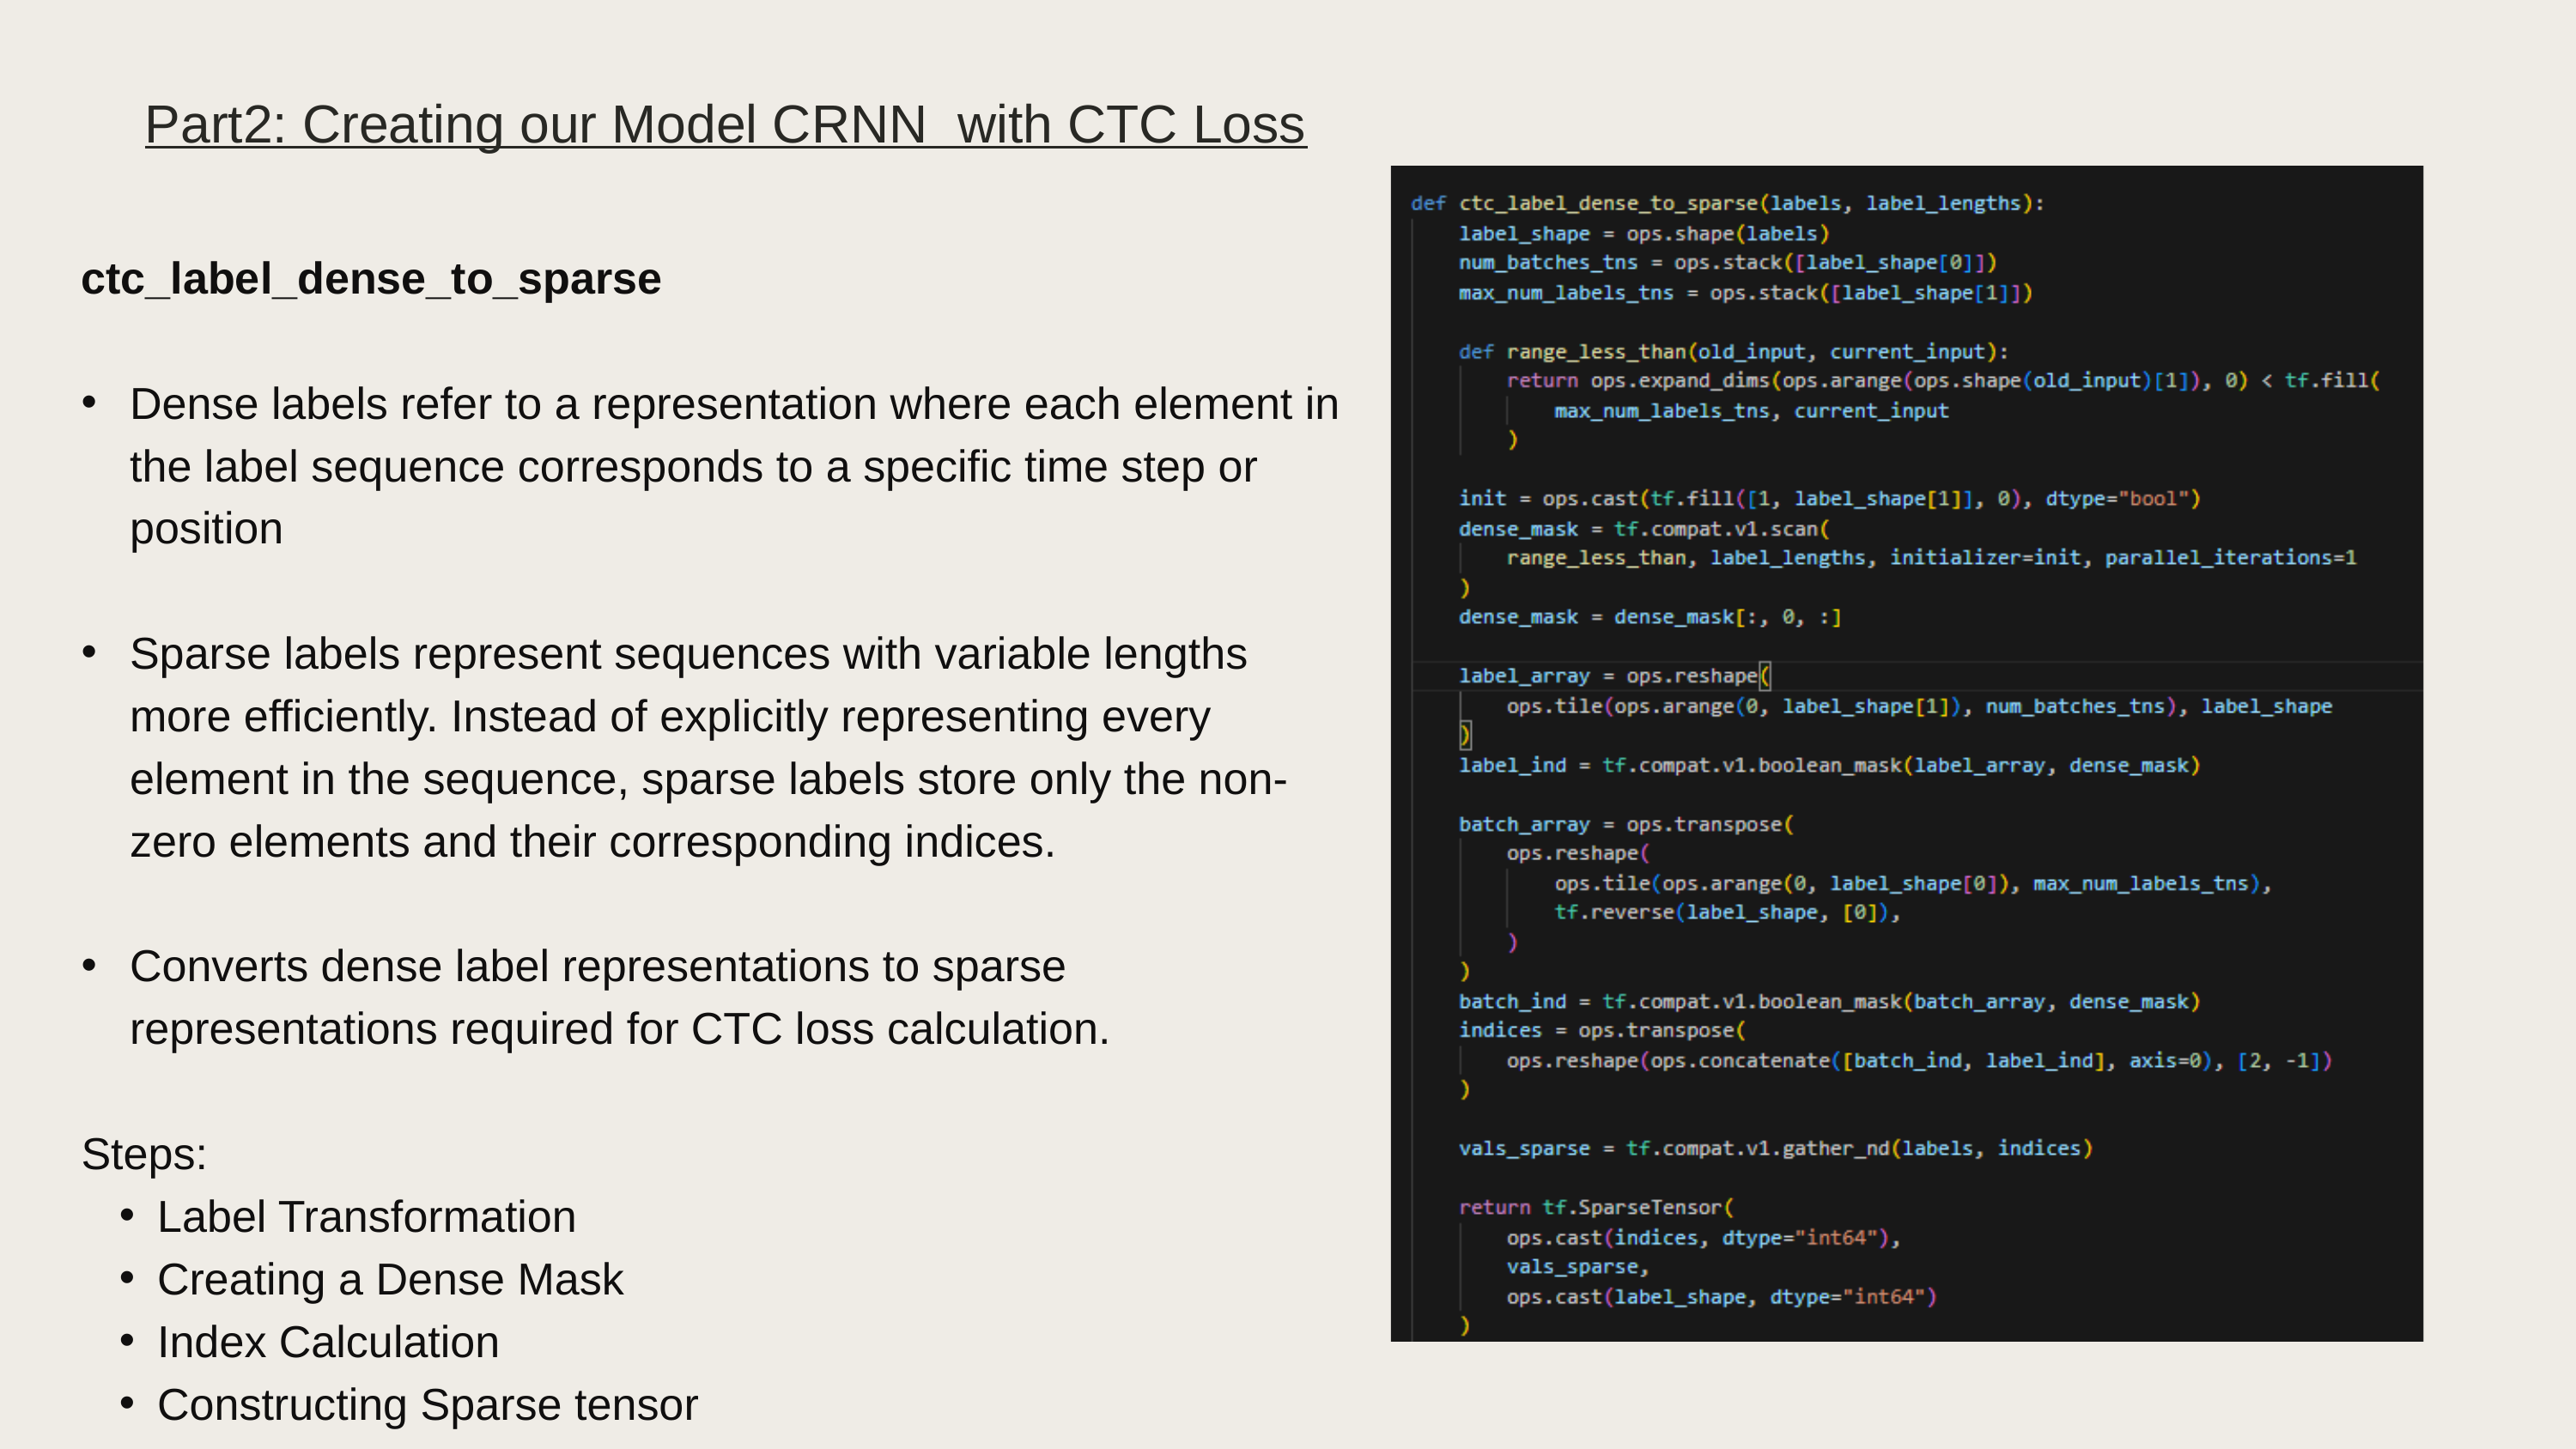

Part2: Creating our Model CRNN  with CTC Loss

ctc_label_dense_to_sparse

Dense labels refer to a representation where each element in the label sequence corresponds to a specific time step or position

Sparse labels represent sequences with variable lengths more efficiently. Instead of explicitly representing every element in the sequence, sparse labels store only the non-zero elements and their corresponding indices.

Converts dense label representations to sparse representations required for CTC loss calculation.

Steps:
Label Transformation
Creating a Dense Mask
Index Calculation
Constructing Sparse tensor